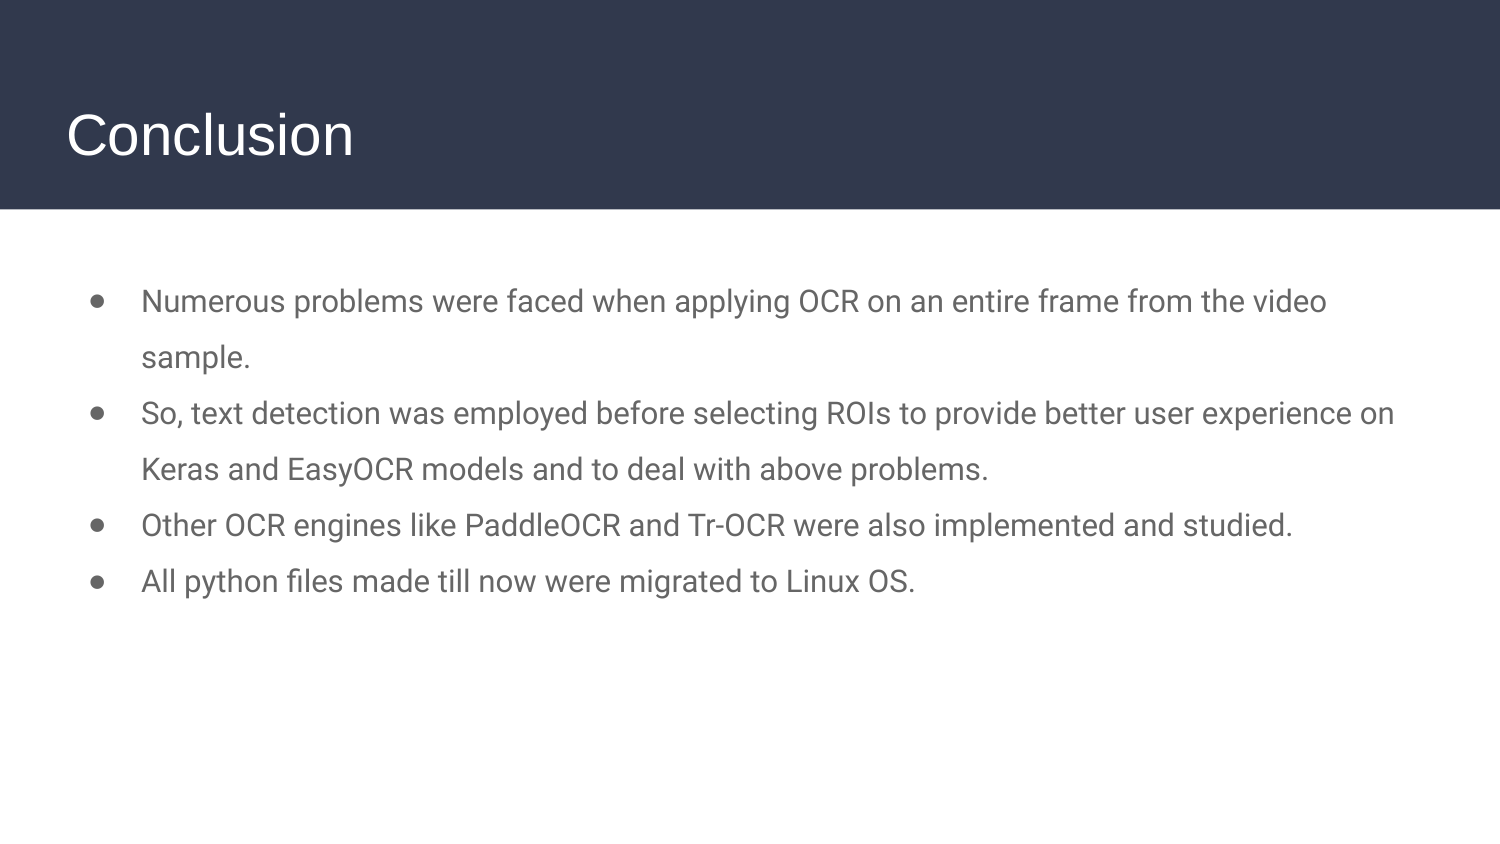

# Conclusion
Numerous problems were faced when applying OCR on an entire frame from the video sample.
So, text detection was employed before selecting ROIs to provide better user experience on Keras and EasyOCR models and to deal with above problems.
Other OCR engines like PaddleOCR and Tr-OCR were also implemented and studied.
All python files made till now were migrated to Linux OS.